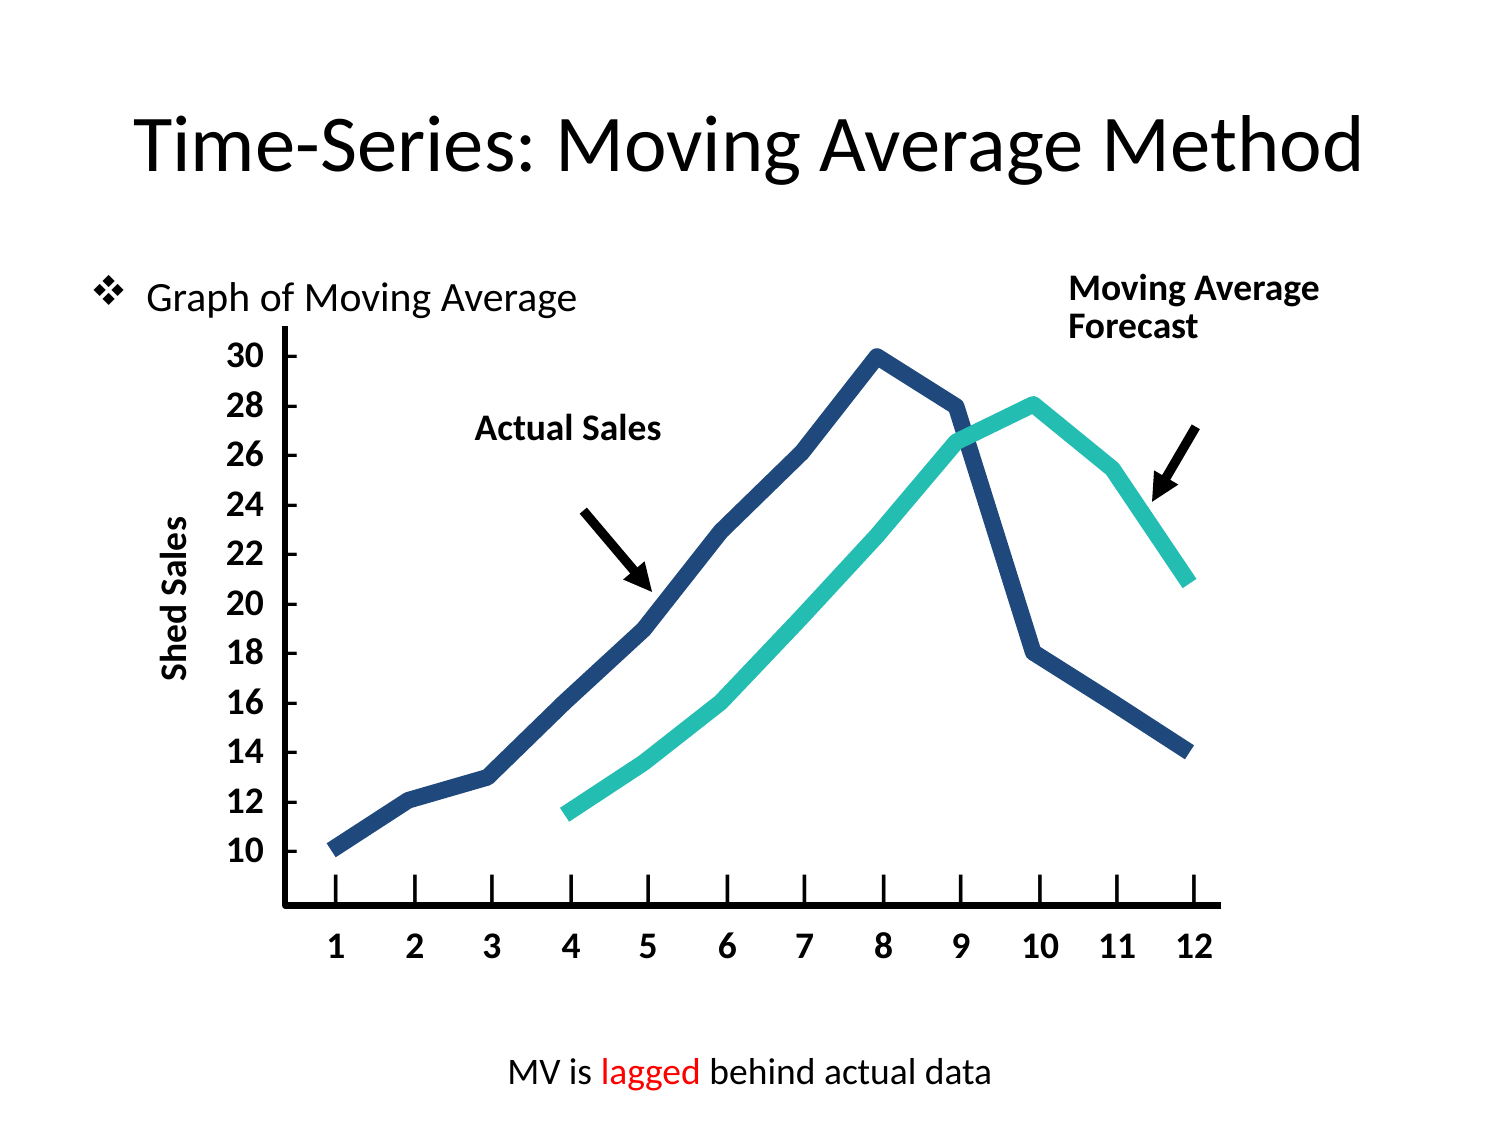

# Time-Series: Moving Average Method
Graph of Moving Average
Moving Average Forecast

30  –
28  –
26  –
24  –
22  –
20  –
18  –
16  –
14  –
12  –
10  –

Shed Sales
	|	|	|	|	|	|	|	|	|	|	|	|
	1	2	3	4	5	6	7	8	9	10	11	12

Actual Sales

MV is lagged behind actual data